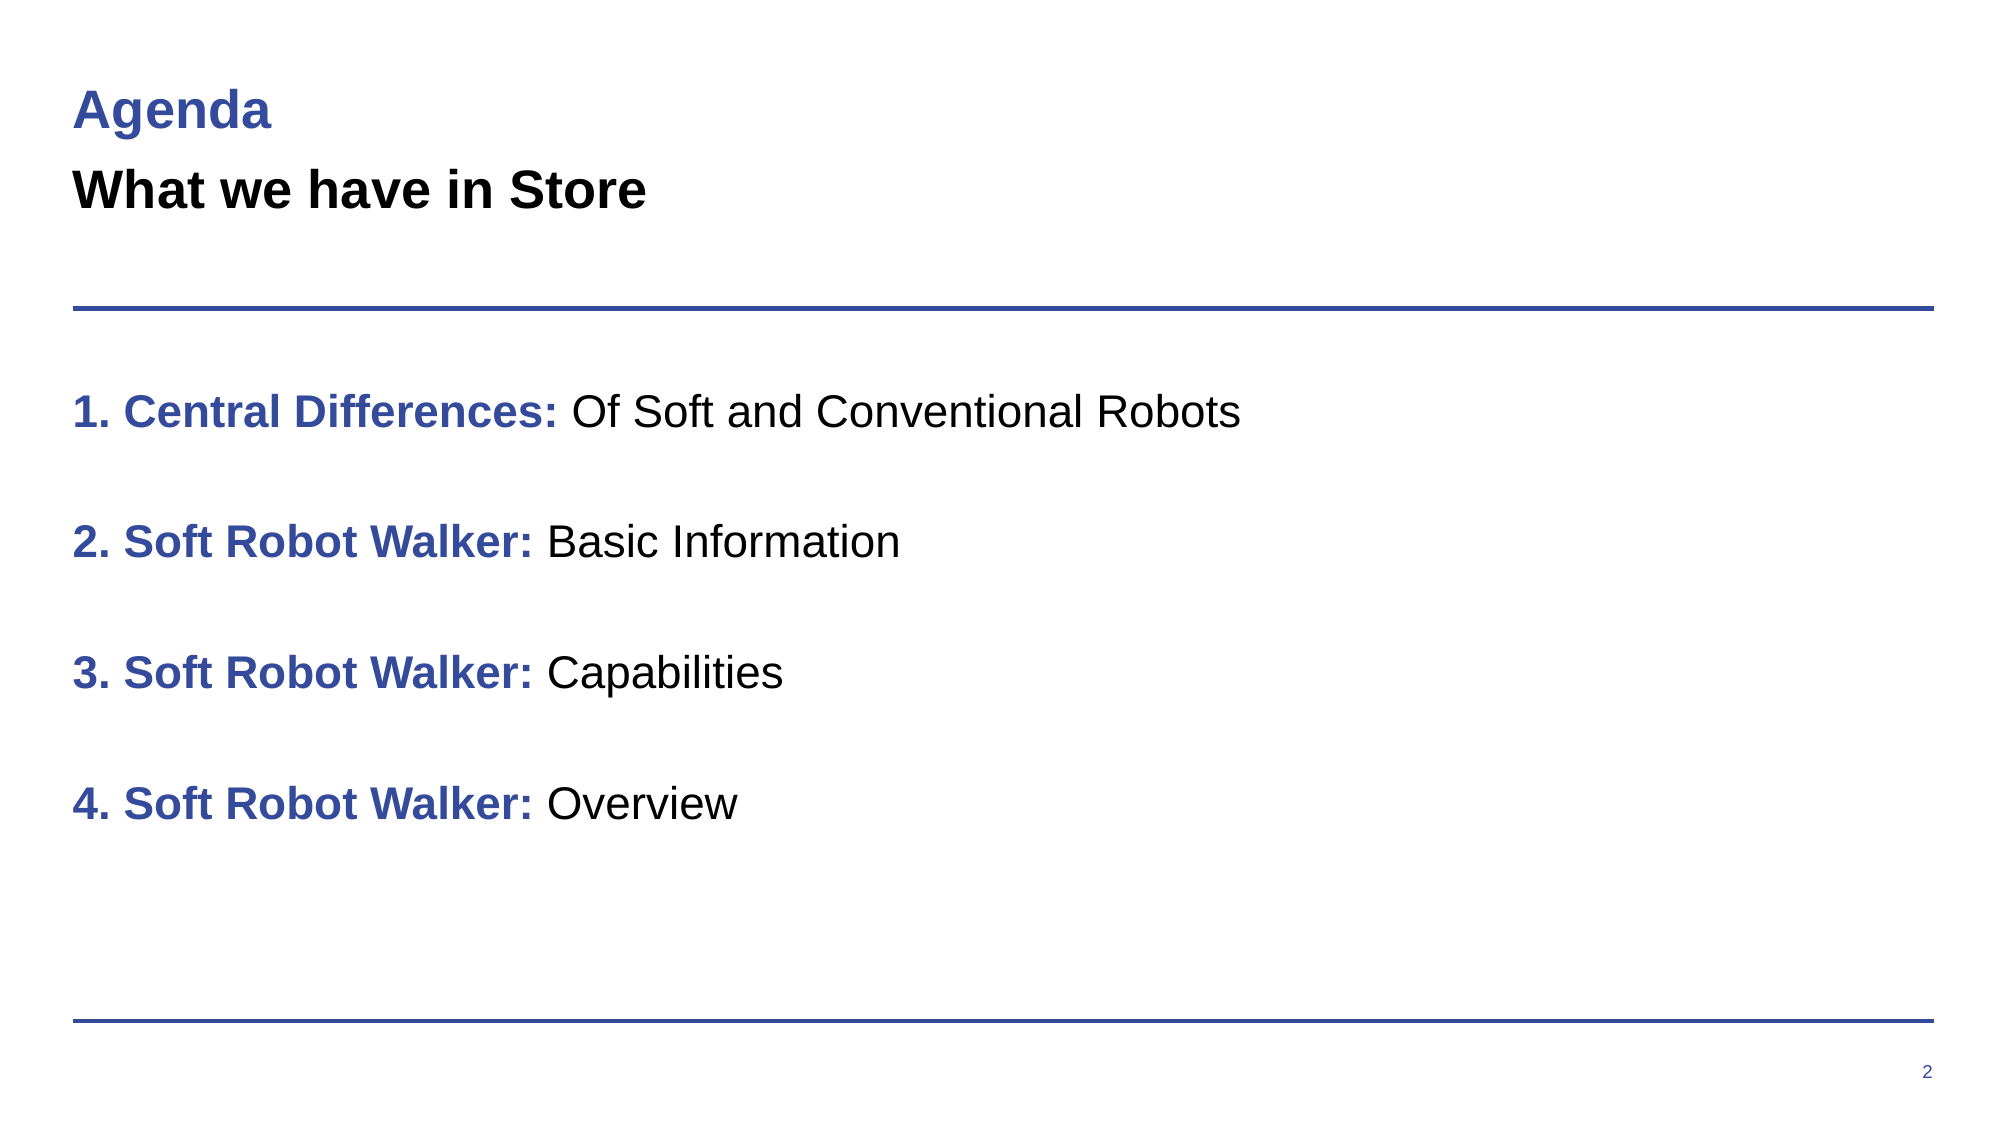

# Agenda What we have in Store
1. Central Differences: Of Soft and Conventional Robots
2. Soft Robot Walker: Basic Information
3. Soft Robot Walker: Capabilities
4. Soft Robot Walker: Overview

2